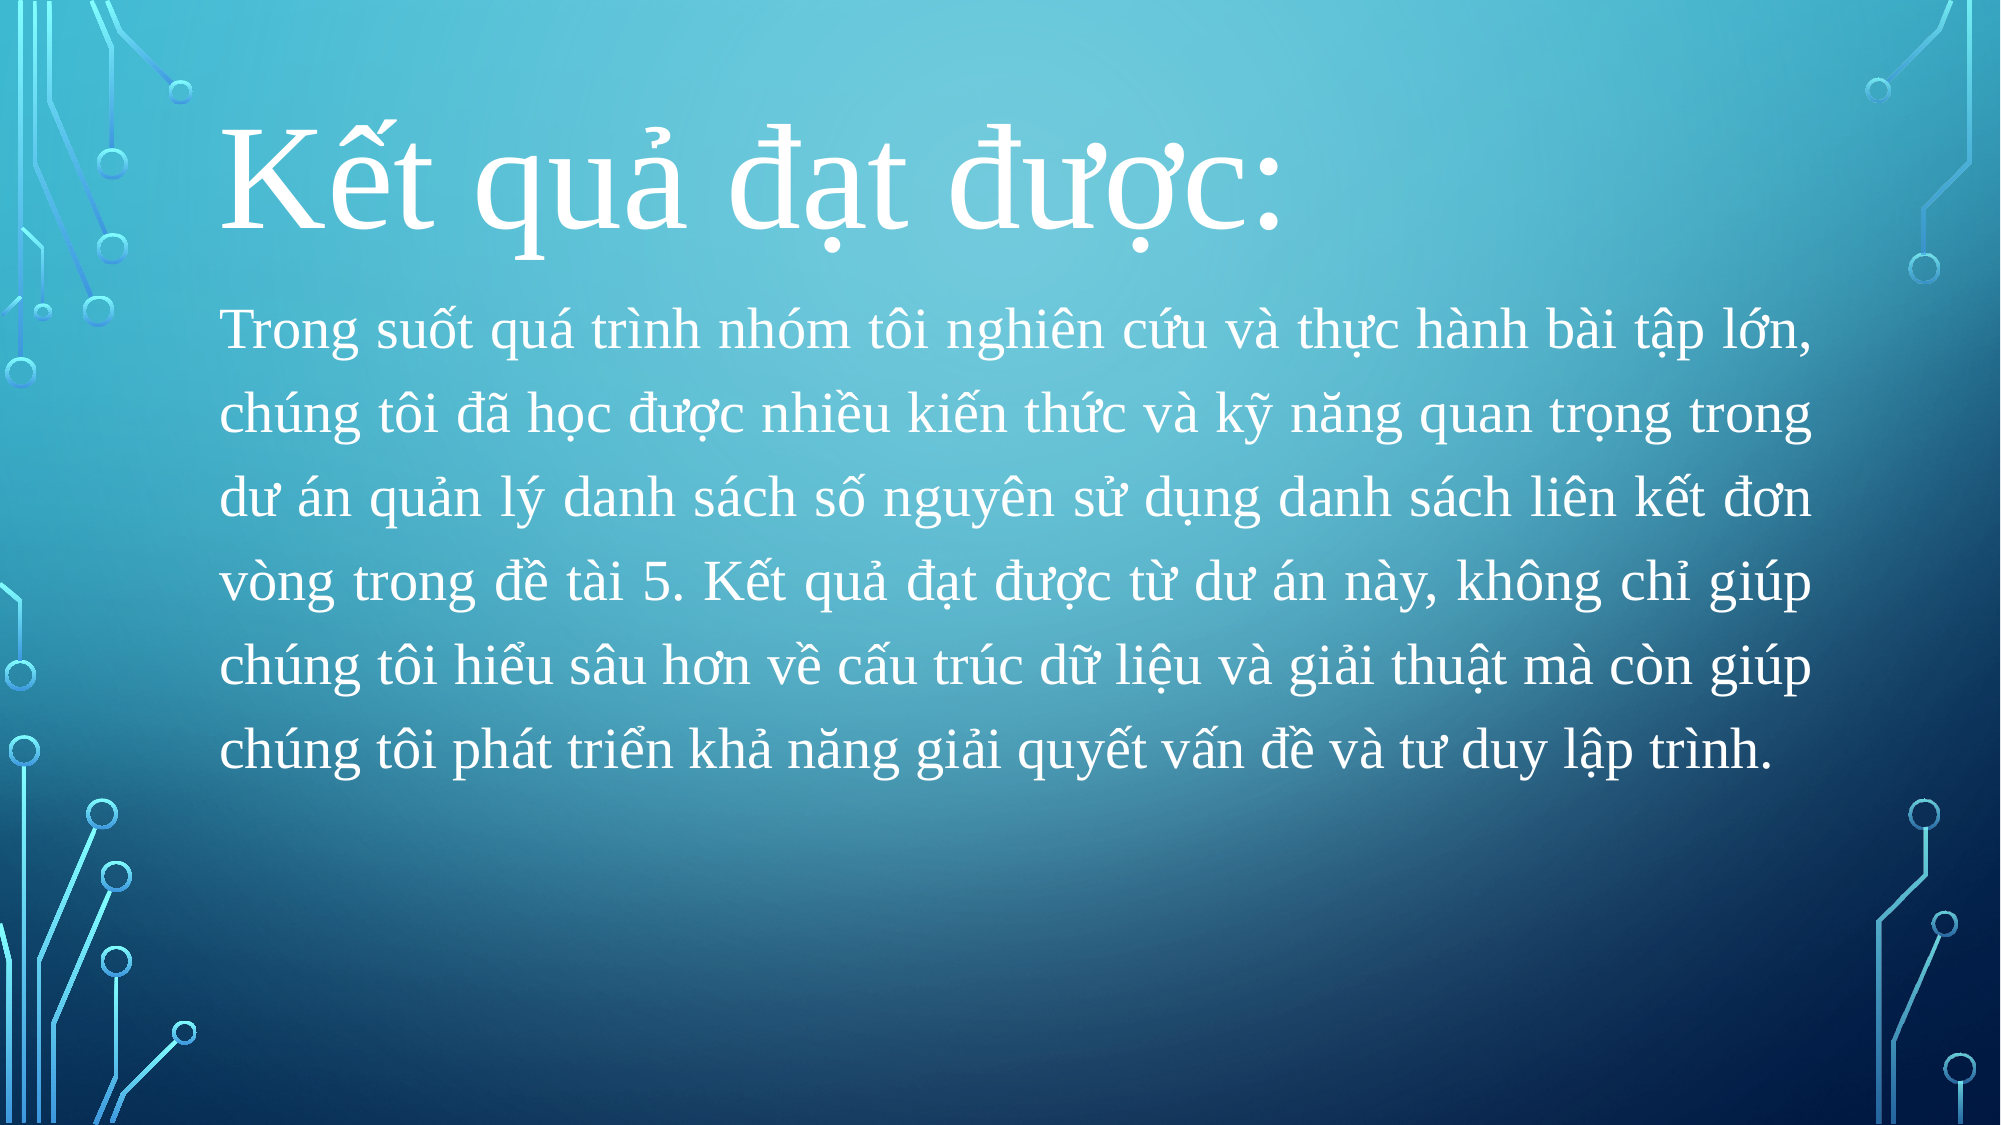

Kết quả đạt được:
Trong suốt quá trình nhóm tôi nghiên cứu và thực hành bài tập lớn, chúng tôi đã học được nhiều kiến thức và kỹ năng quan trọng trong dư án quản lý danh sách số nguyên sử dụng danh sách liên kết đơn vòng trong đề tài 5. Kết quả đạt được từ dư án này, không chỉ giúp chúng tôi hiểu sâu hơn về cấu trúc dữ liệu và giải thuật mà còn giúp chúng tôi phát triển khả năng giải quyết vấn đề và tư duy lập trình.